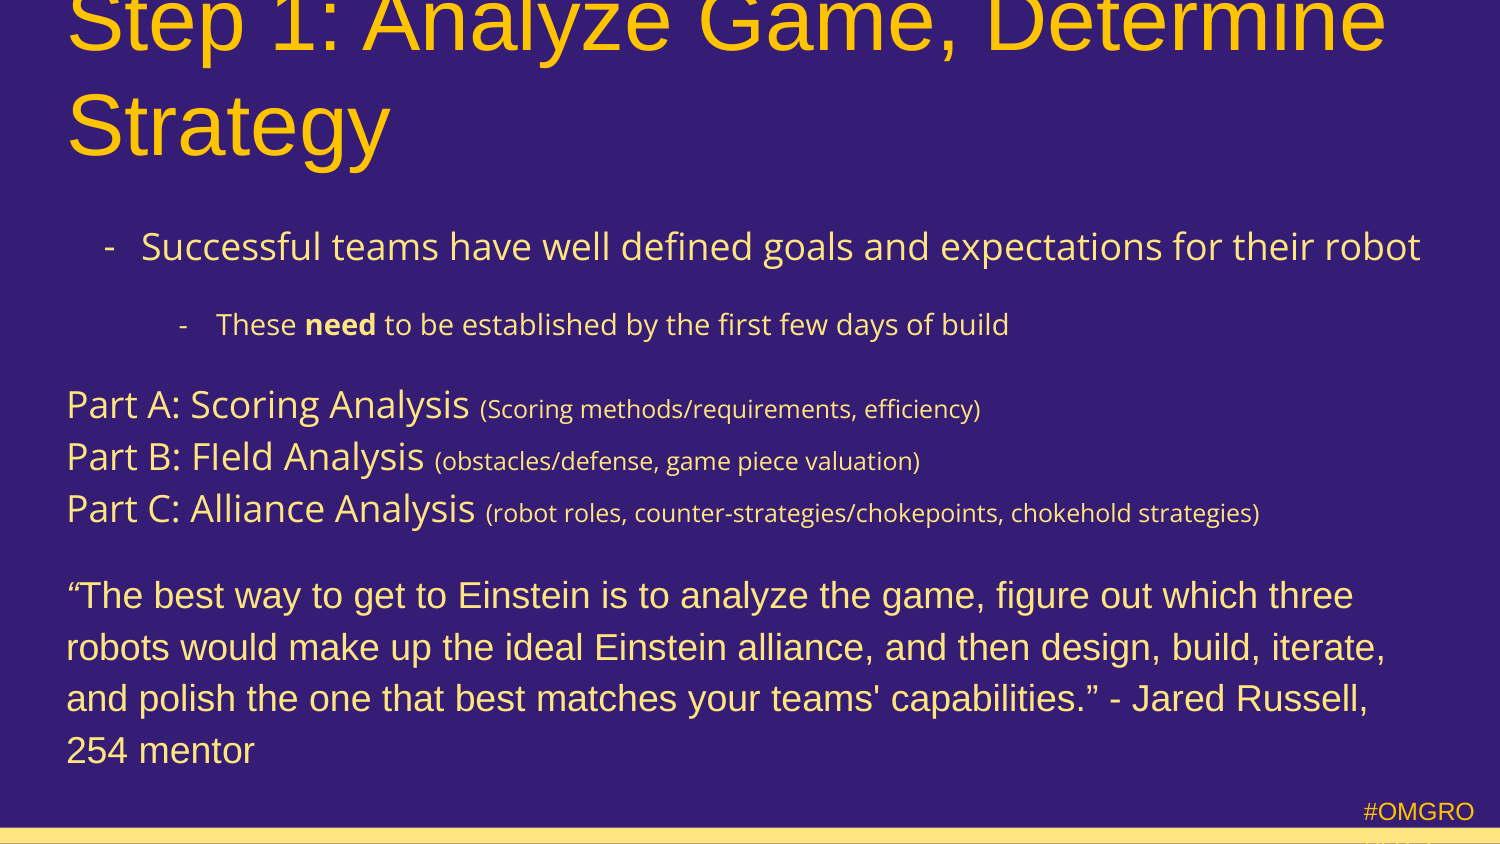

# Step 1: Analyze Game, Determine Strategy
Successful teams have well defined goals and expectations for their robot
These need to be established by the first few days of build
Part A: Scoring Analysis (Scoring methods/requirements, efficiency)
Part B: FIeld Analysis (obstacles/defense, game piece valuation)
Part C: Alliance Analysis (robot roles, counter-strategies/chokepoints, chokehold strategies)

“The best way to get to Einstein is to analyze the game, figure out which three robots would make up the ideal Einstein alliance, and then design, build, iterate, and polish the one that best matches your teams' capabilities.” - Jared Russell, 254 mentor